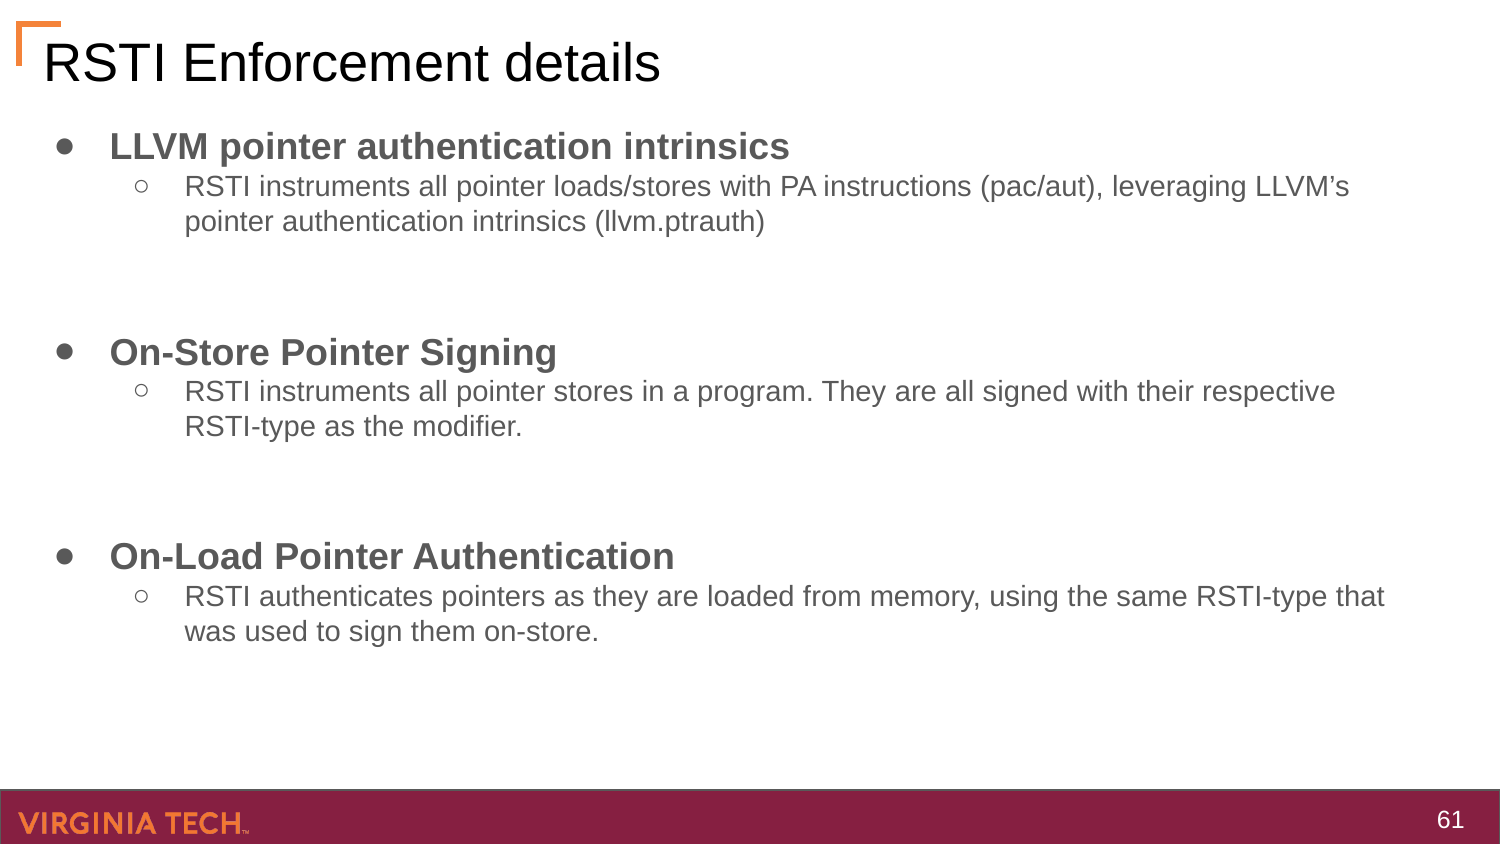

# RSTI Enforcement details
LLVM pointer authentication intrinsics
RSTI instruments all pointer loads/stores with PA instructions (pac/aut), leveraging LLVM’s pointer authentication intrinsics (llvm.ptrauth)

On-Store Pointer Signing
RSTI instruments all pointer stores in a program. They are all signed with their respective RSTI-type as the modifier.

On-Load Pointer Authentication
RSTI authenticates pointers as they are loaded from memory, using the same RSTI-type that was used to sign them on-store.
61